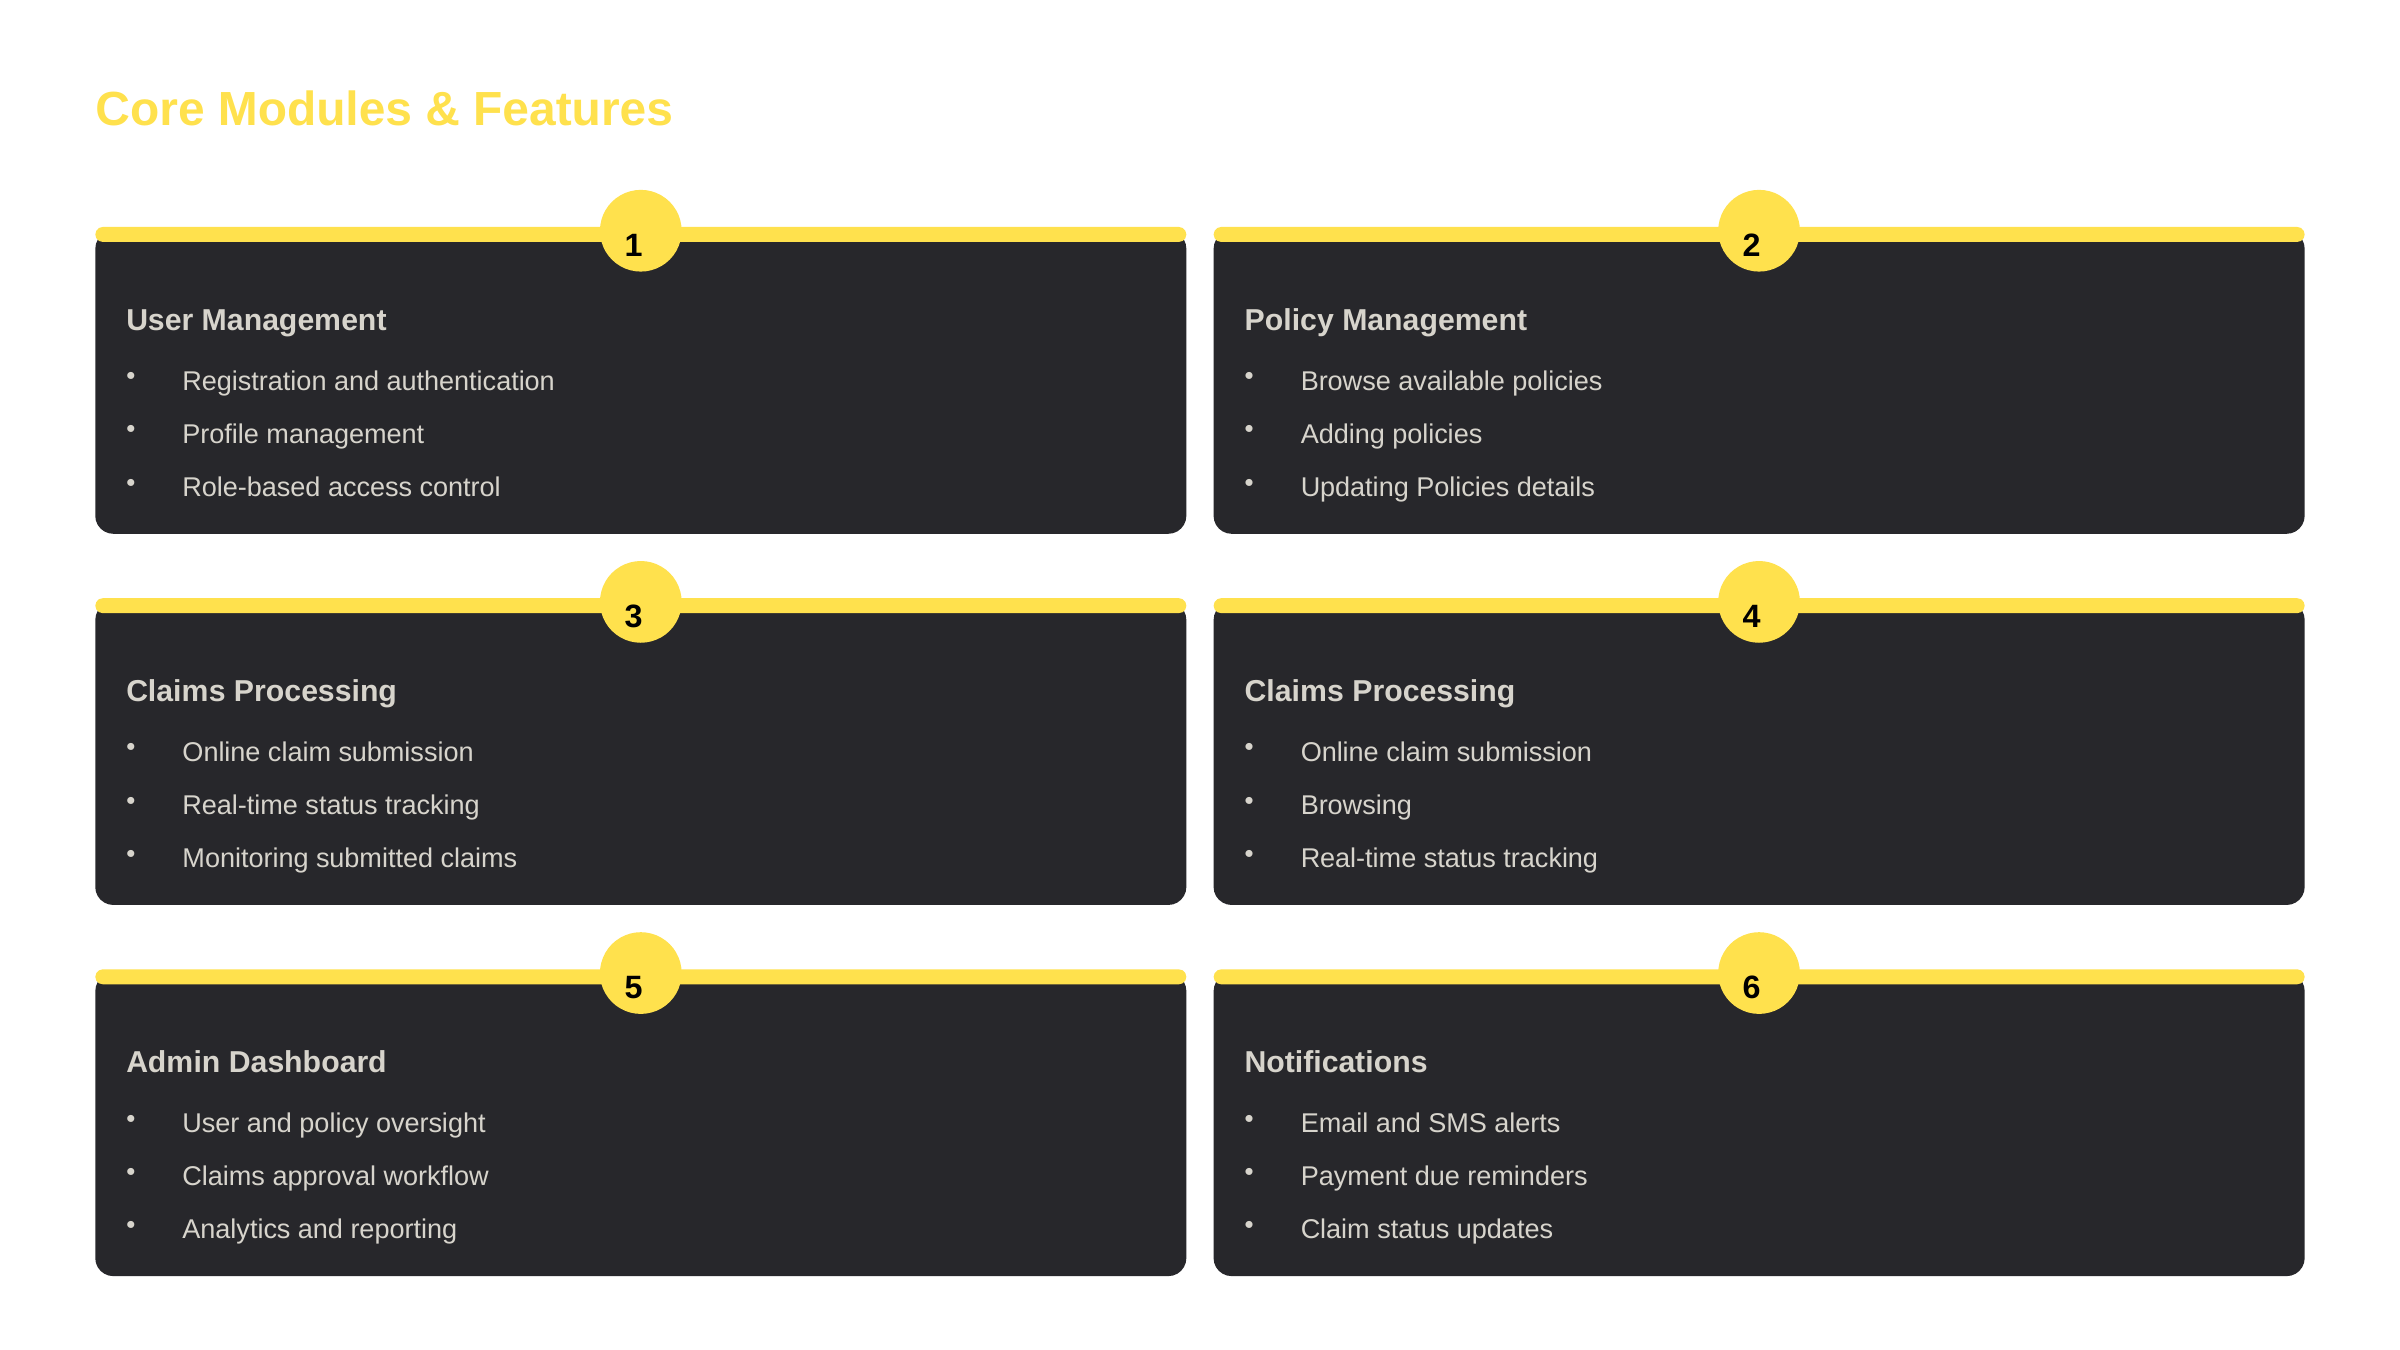

Core Modules & Features

1
2

User Management
Policy Management
Registration and authentication
Browse available policies
Profile management
Adding policies
Role-based access control
Updating Policies details

3
4

Claims Processing
Claims Processing
Online claim submission
Online claim submission
Real-time status tracking
Browsing
Monitoring submitted claims
Real-time status tracking

5
6

Admin Dashboard
Notifications
User and policy oversight
Email and SMS alerts
Claims approval workflow
Payment due reminders
Analytics and reporting
Claim status updates